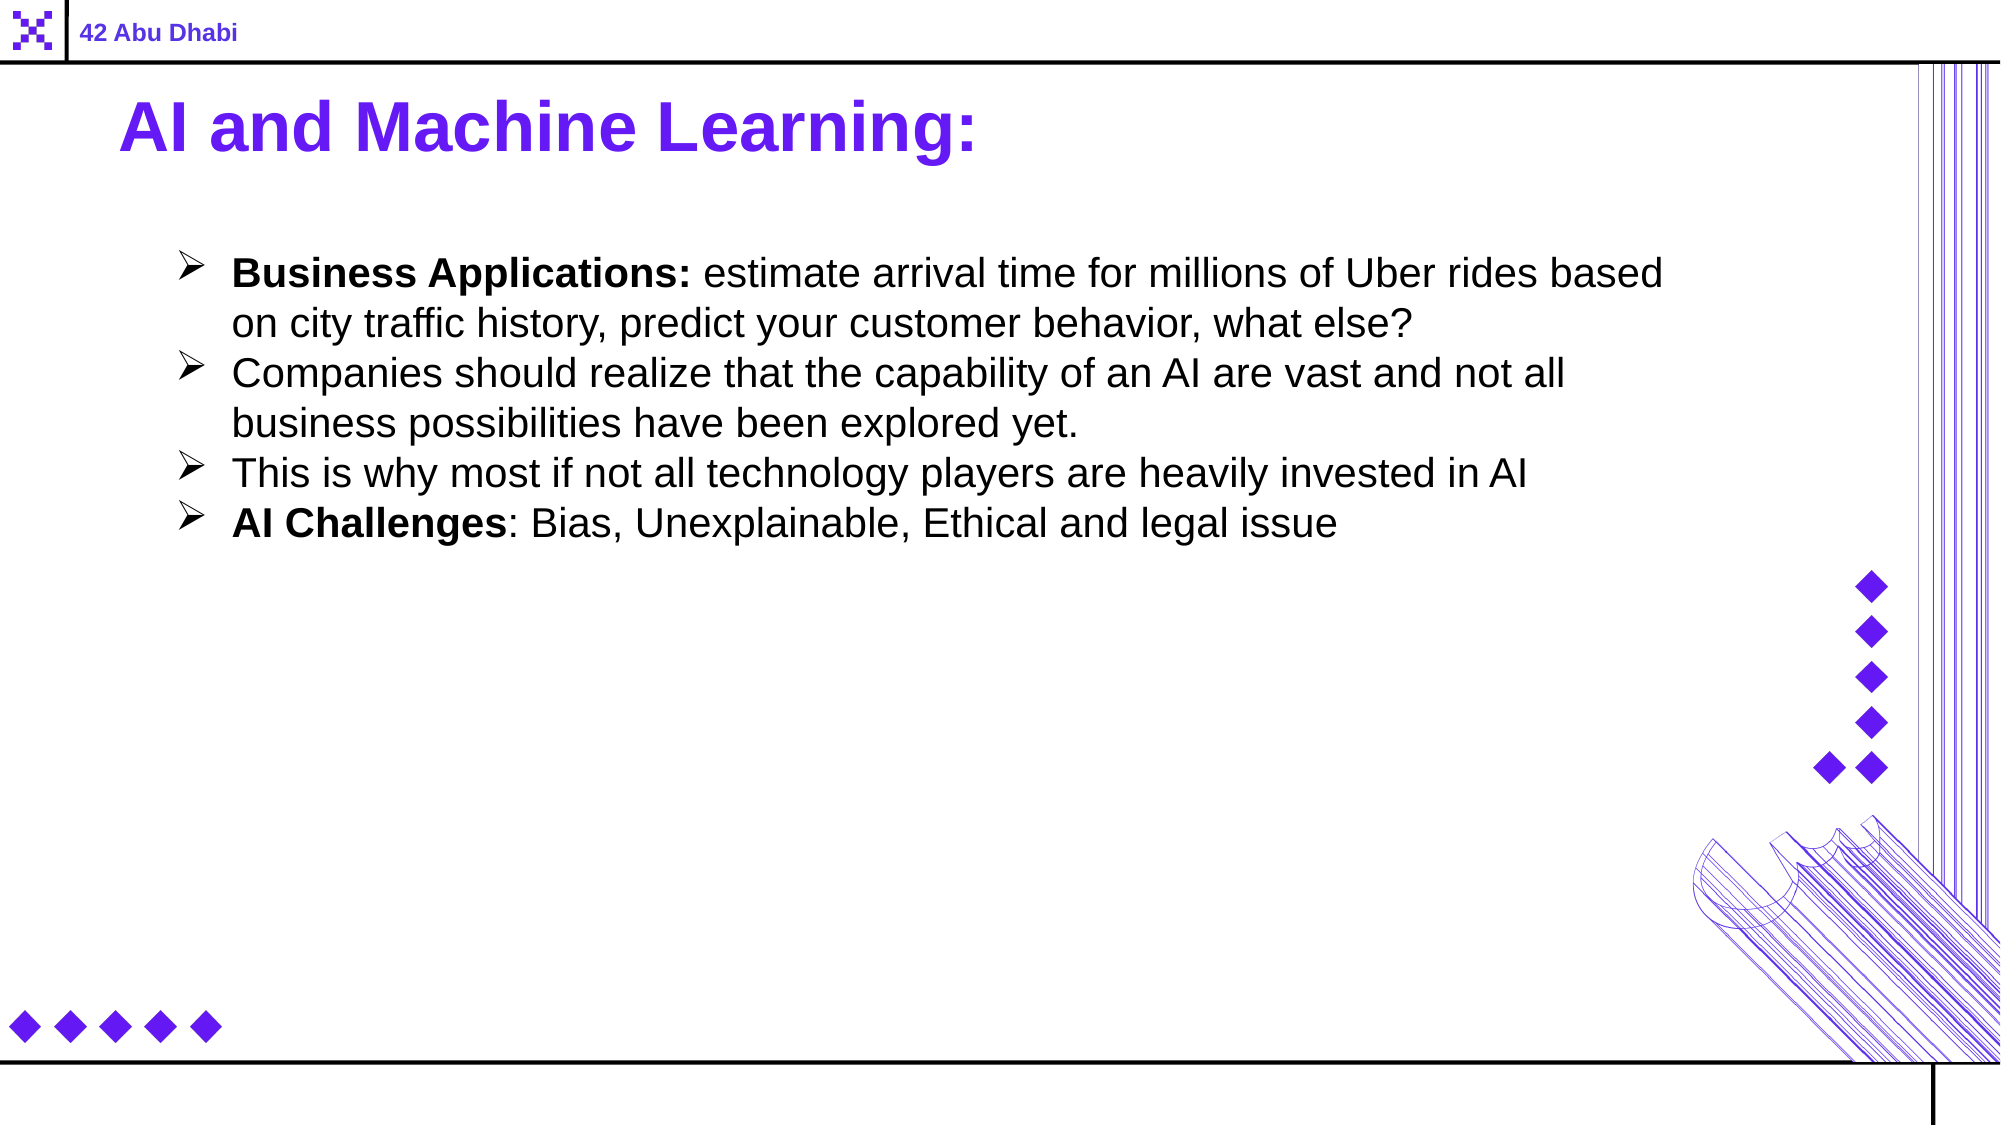

42 Abu Dhabi
AI and Machine Learning:

Business Applications: estimate arrival time for millions of Uber rides based on city traffic history, predict your customer behavior, what else?
Companies should realize that the capability of an AI are vast and not all business possibilities have been explored yet.
This is why most if not all technology players are heavily invested in AI
AI Challenges: Bias, Unexplainable, Ethical and legal issue